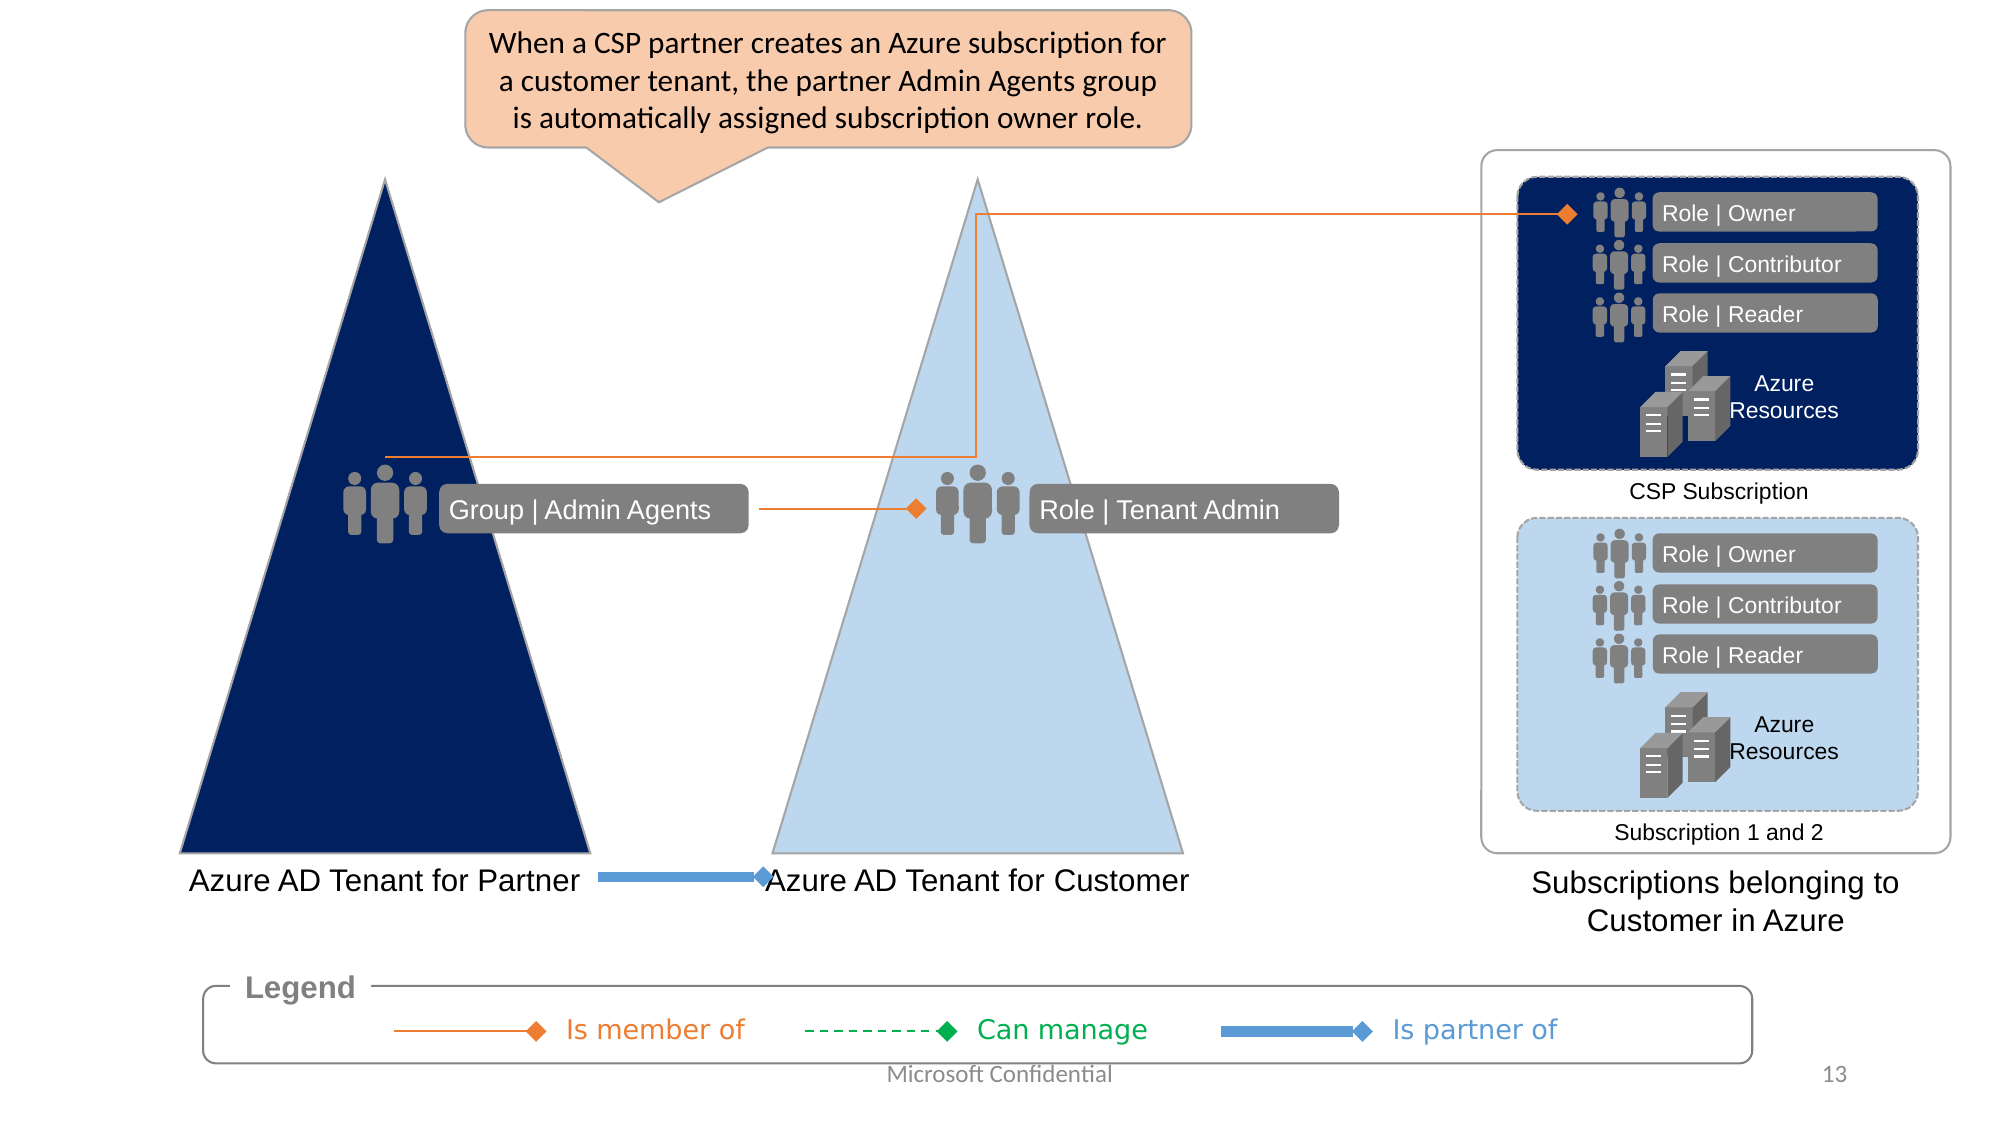

When a CSP partner creates an Azure subscription for a customer tenant, the partner Admin Agents group is automatically assigned subscription owner role.

Role | Owner

Role | Contributor

Role | Reader

Azure
Resources
CSP Subscription

Role | Tenant Admin
Group | Admin Agents

Role | Owner

Role | Contributor

Role | Reader

Azure
Resources
Subscription 1 and 2
Azure AD Tenant for Partner
Azure AD Tenant for Customer
Subscriptions belonging to Customer in Azure
Legend

Can manage
Is partner of
Is member of
Microsoft Confidential
13